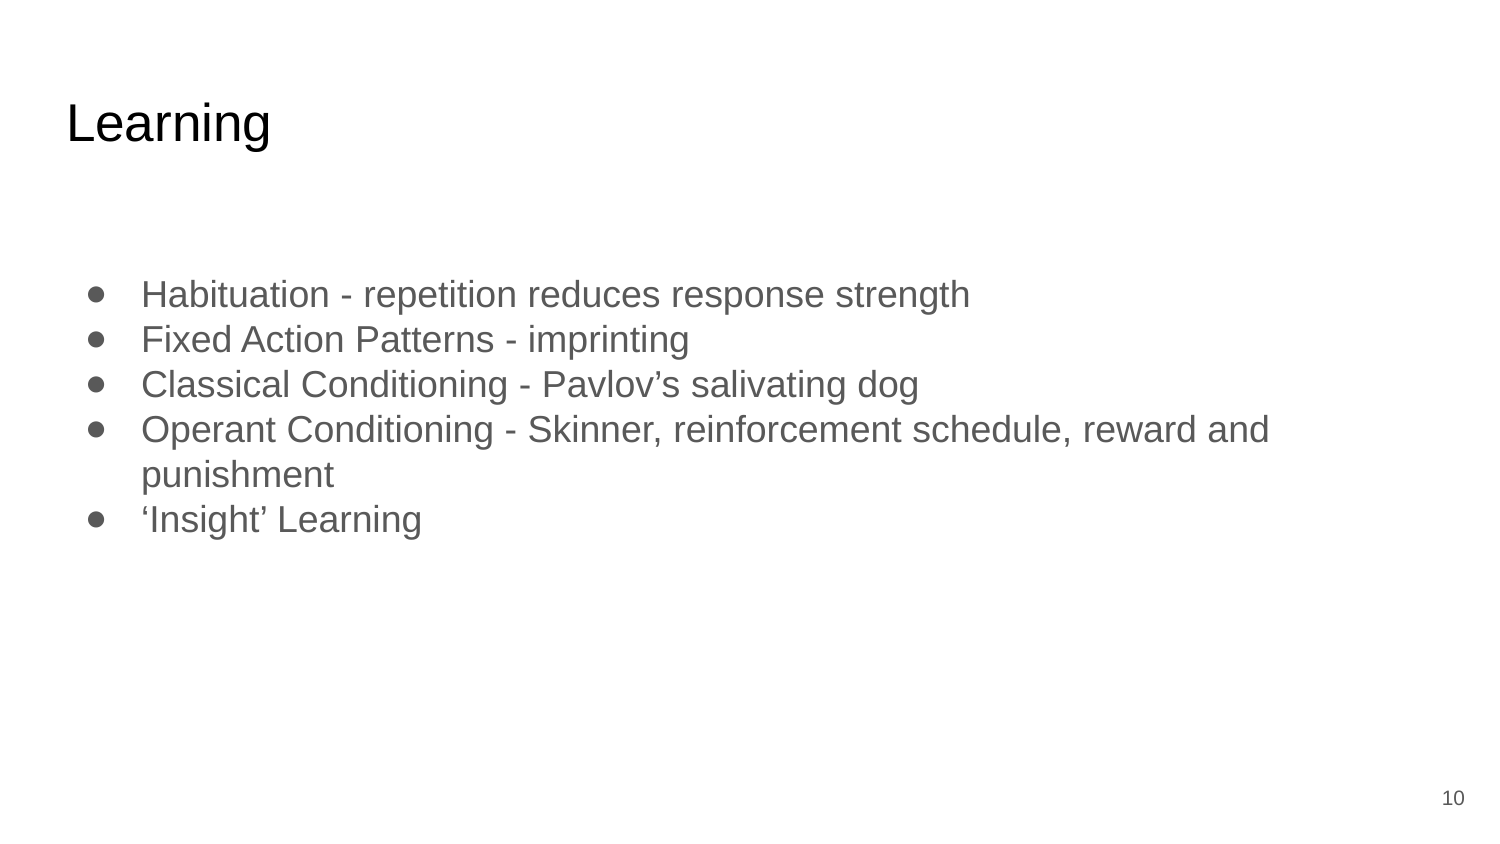

# Learning

Habituation - repetition reduces response strength
Fixed Action Patterns - imprinting
Classical Conditioning - Pavlov’s salivating dog
Operant Conditioning - Skinner, reinforcement schedule, reward and punishment
‘Insight’ Learning

10